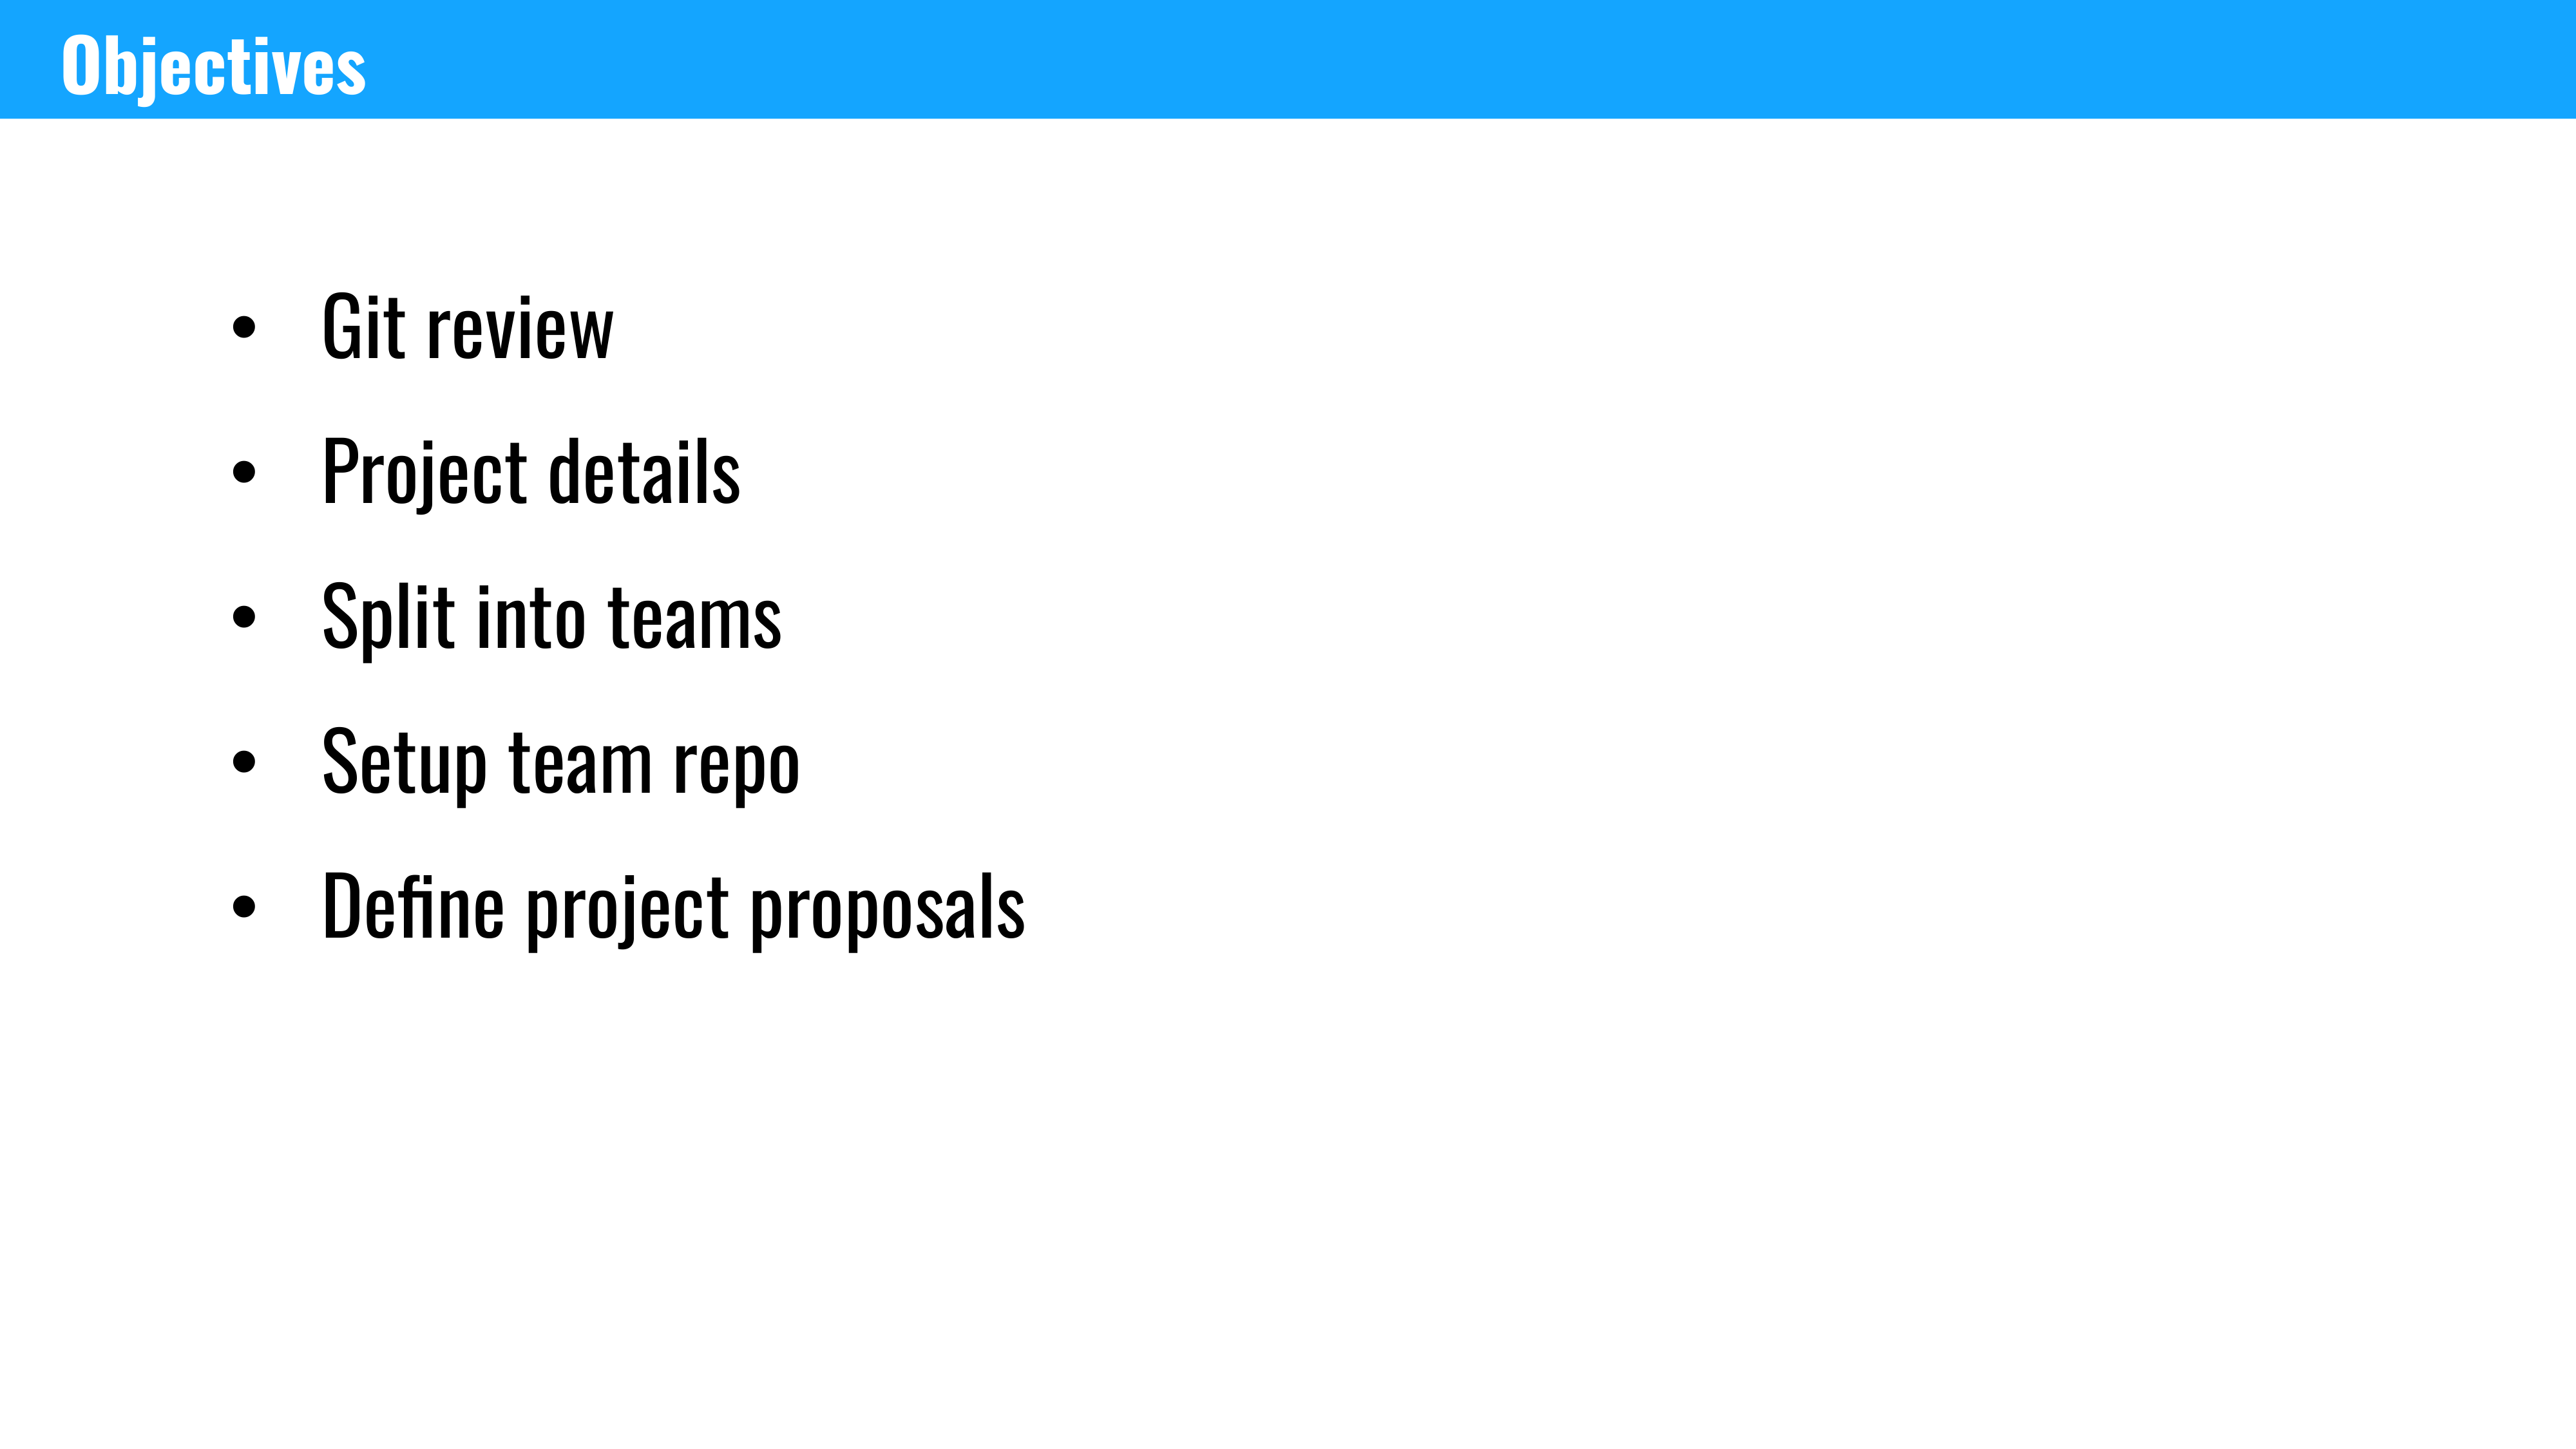

Objectives
Git review
Project details
Split into teams
Setup team repo
Define project proposals